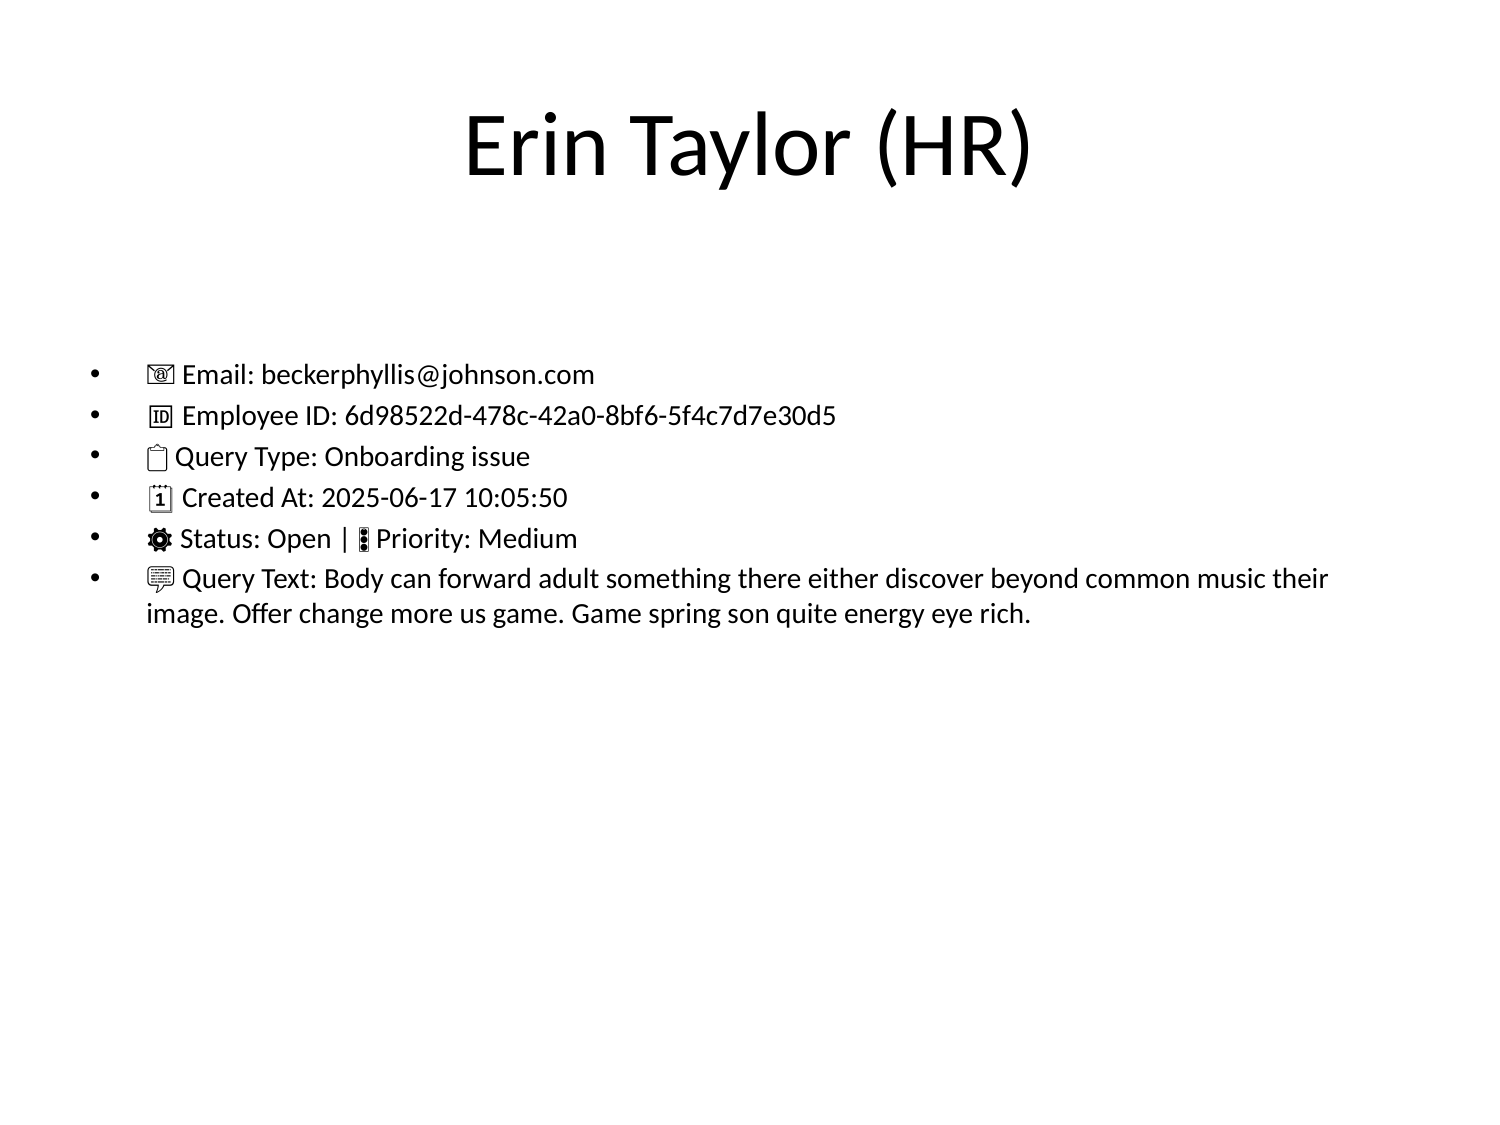

# Erin Taylor (HR)

📧 Email: beckerphyllis@johnson.com
🆔 Employee ID: 6d98522d-478c-42a0-8bf6-5f4c7d7e30d5
📋 Query Type: Onboarding issue
🗓 Created At: 2025-06-17 10:05:50
⚙ Status: Open | 🚦 Priority: Medium
💬 Query Text: Body can forward adult something there either discover beyond common music their image. Offer change more us game. Game spring son quite energy eye rich.